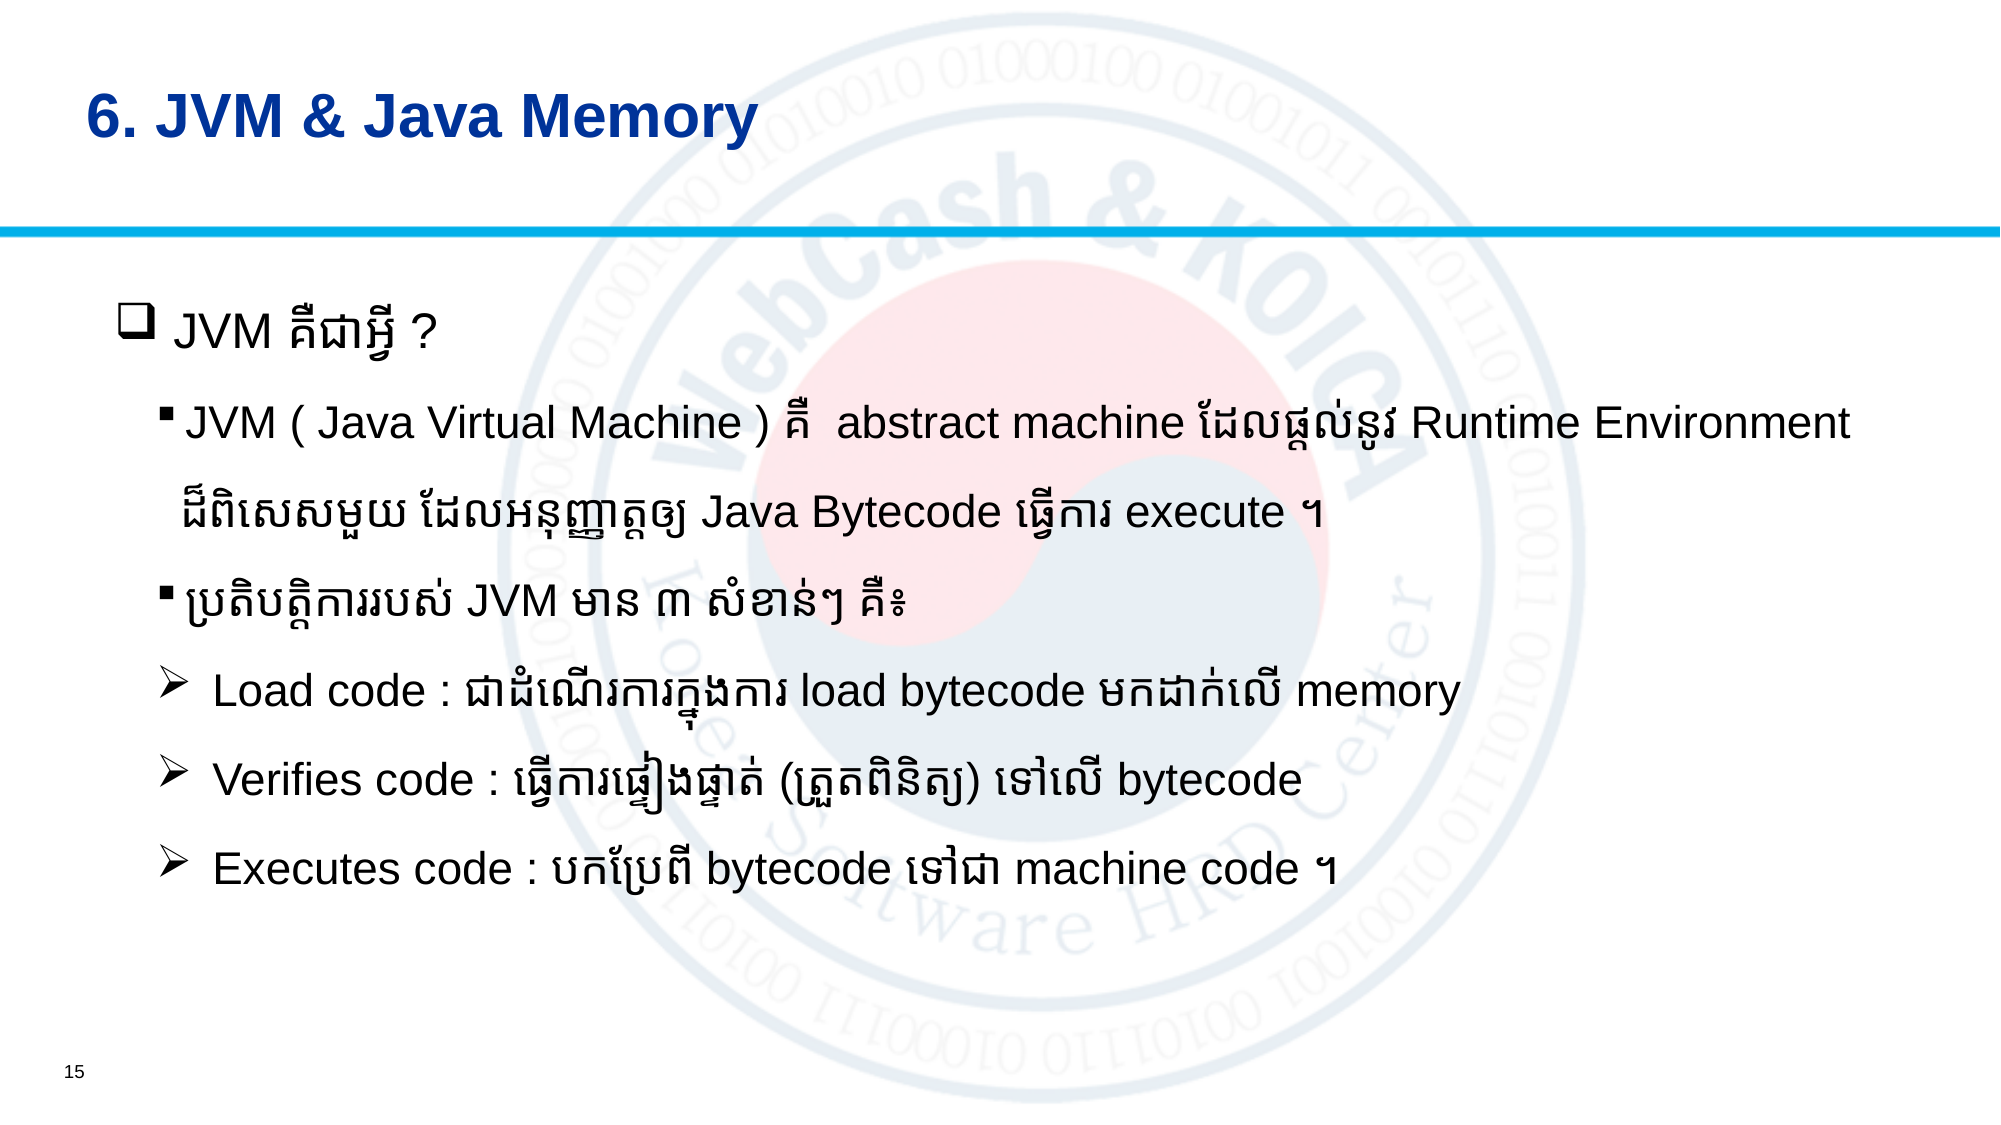

# 6. JVM & Java Memory
 JVM គឺជាអ្វី ?
JVM ( Java Virtual Machine ) គឺ  abstract machine ដែលផ្តល់នូវ Runtime Environment
  ដ៏ពិសេសមួយ ដែលអនុញ្ញាត្តឲ្យ Java Bytecode ធ្វើការ execute ។
ប្រតិបត្តិការរបស់ JVM មាន ៣​ សំខាន់ៗ គឺ៖
Load code : ជាដំណើរការក្នុងការ​ load bytecode មកដាក់លើ memory
Verifies code : ធ្វើការផ្ទៀងផ្ទាត់ (ត្រួតពិនិត្យ) ទៅលើ bytecode
Executes code : បកប្រែពី bytecode ទៅជា machine code ។
15